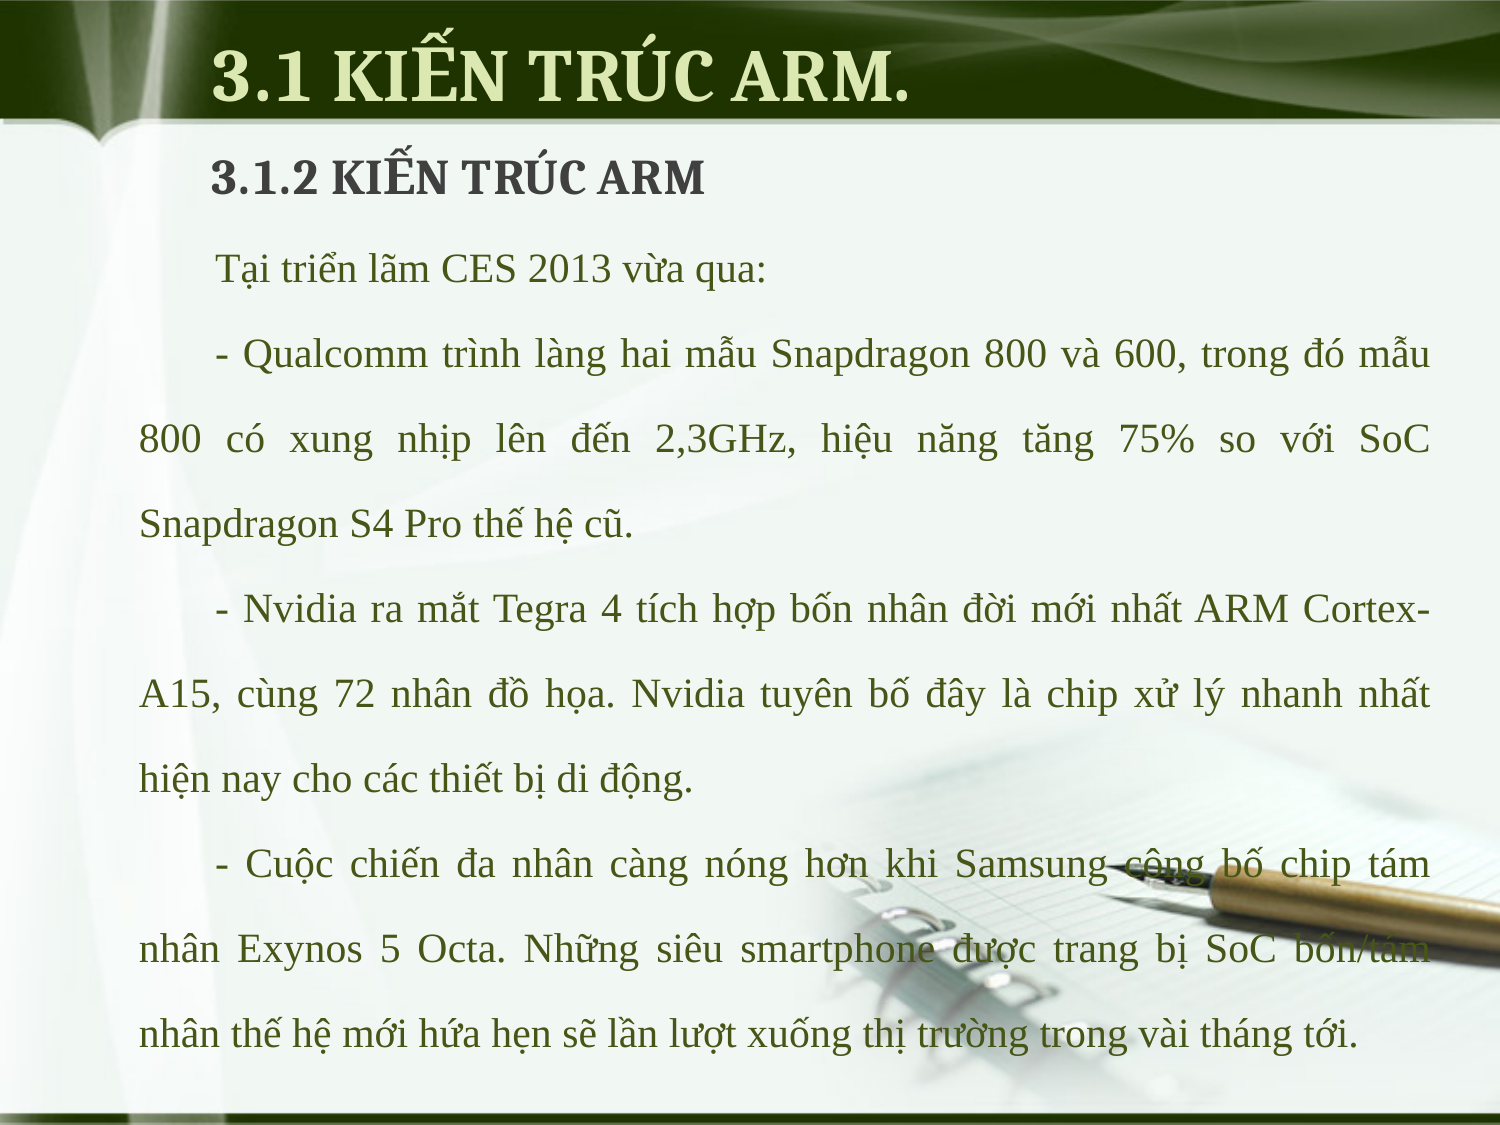

# 3.1 KIẾN TRÚC ARM.
3.1.2 KIẾN TRÚC ARM
Tại triển lãm CES 2013 vừa qua:
- Qualcomm trình làng hai mẫu Snapdragon 800 và 600, trong đó mẫu 800 có xung nhịp lên đến 2,3GHz, hiệu năng tăng 75% so với SoC Snapdragon S4 Pro thế hệ cũ.
- Nvidia ra mắt Tegra 4 tích hợp bốn nhân đời mới nhất ARM Cortex-A15, cùng 72 nhân đồ họa. Nvidia tuyên bố đây là chip xử lý nhanh nhất hiện nay cho các thiết bị di động.
- Cuộc chiến đa nhân càng nóng hơn khi Samsung công bố chip tám nhân Exynos 5 Octa. Những siêu smartphone được trang bị SoC bốn/tám nhân thế hệ mới hứa hẹn sẽ lần lượt xuống thị trường trong vài tháng tới.